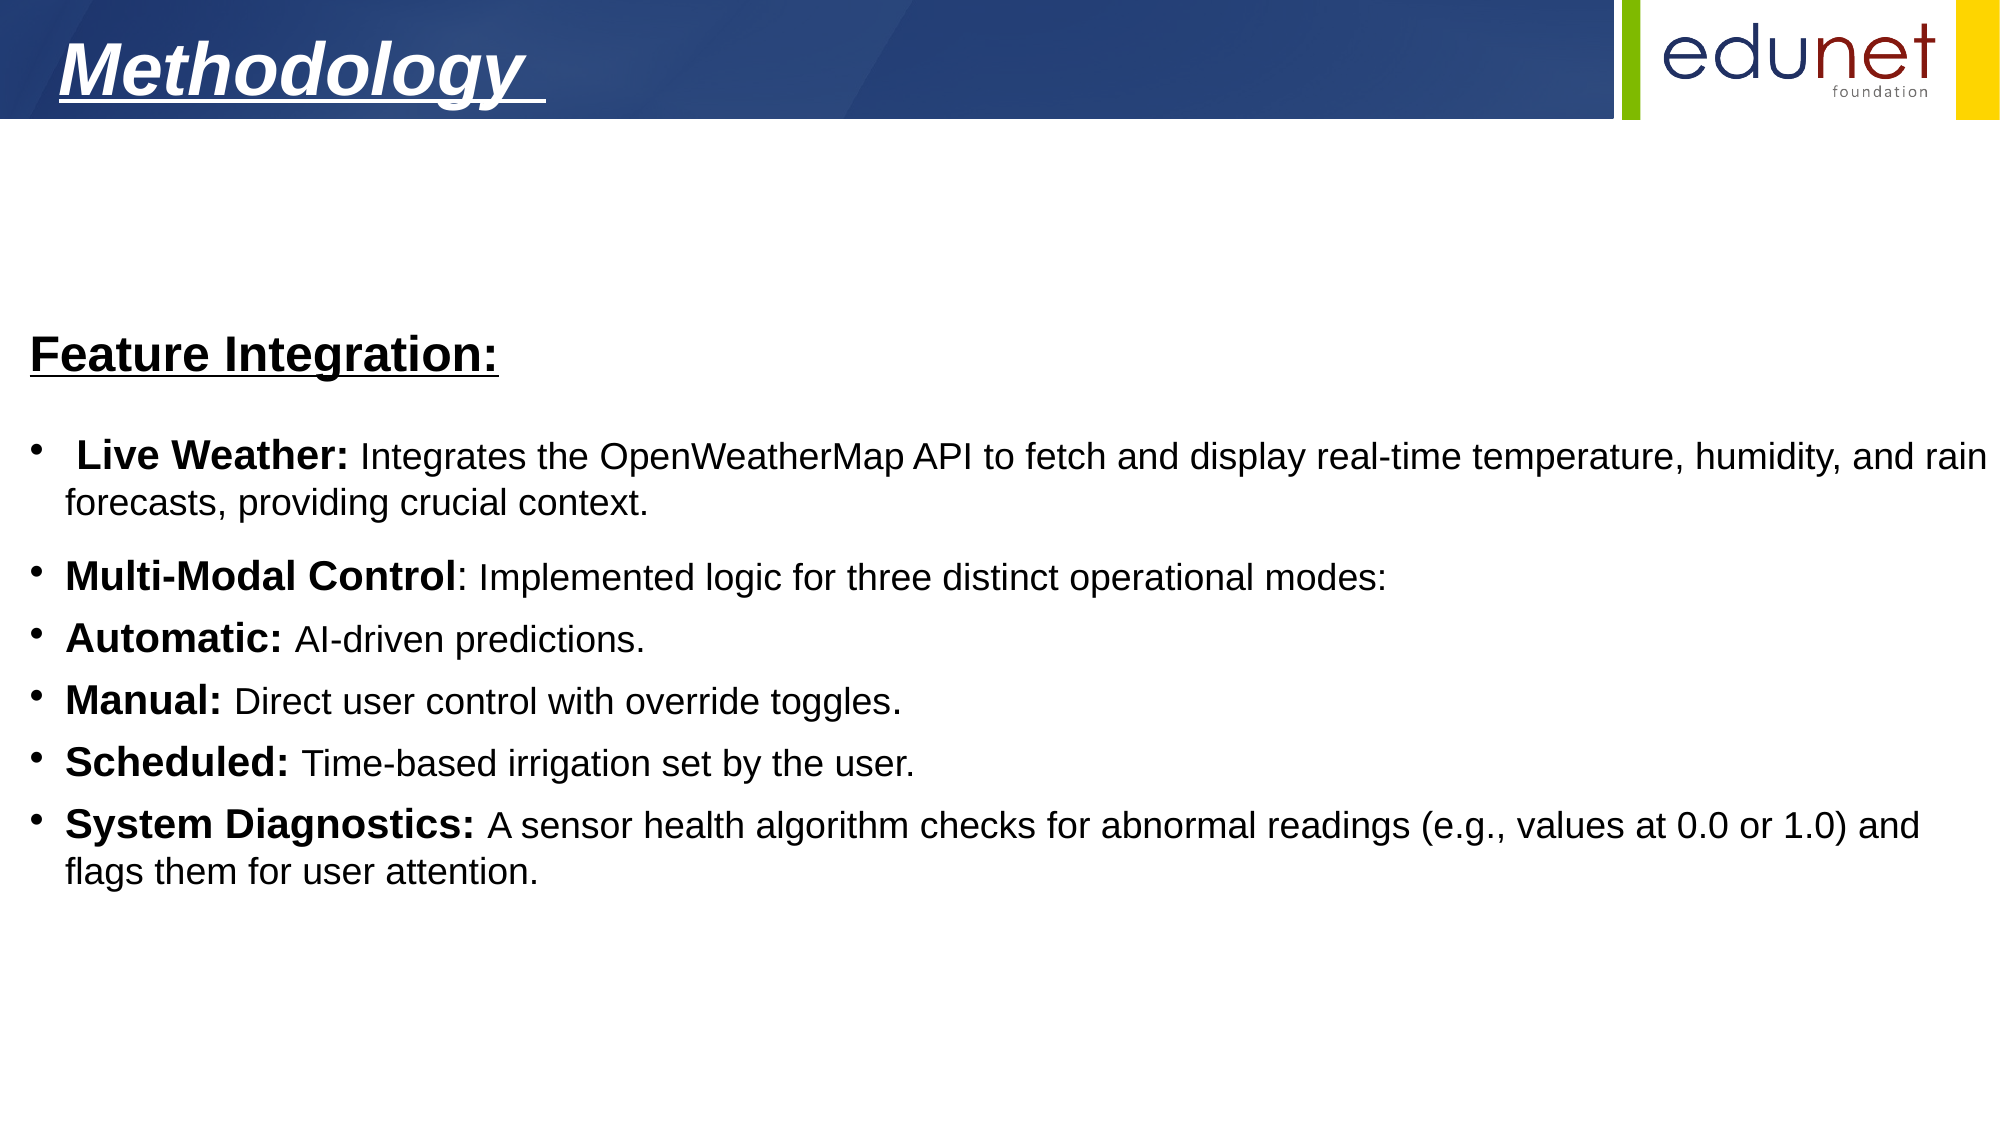

Methodology
# Feature Integration:
 Live Weather: Integrates the OpenWeatherMap API to fetch and display real-time temperature, humidity, and rain forecasts, providing crucial context.
Multi-Modal Control: Implemented logic for three distinct operational modes:
Automatic: AI-driven predictions.
Manual: Direct user control with override toggles.
Scheduled: Time-based irrigation set by the user.
System Diagnostics: A sensor health algorithm checks for abnormal readings (e.g., values at 0.0 or 1.0) and flags them for user attention.